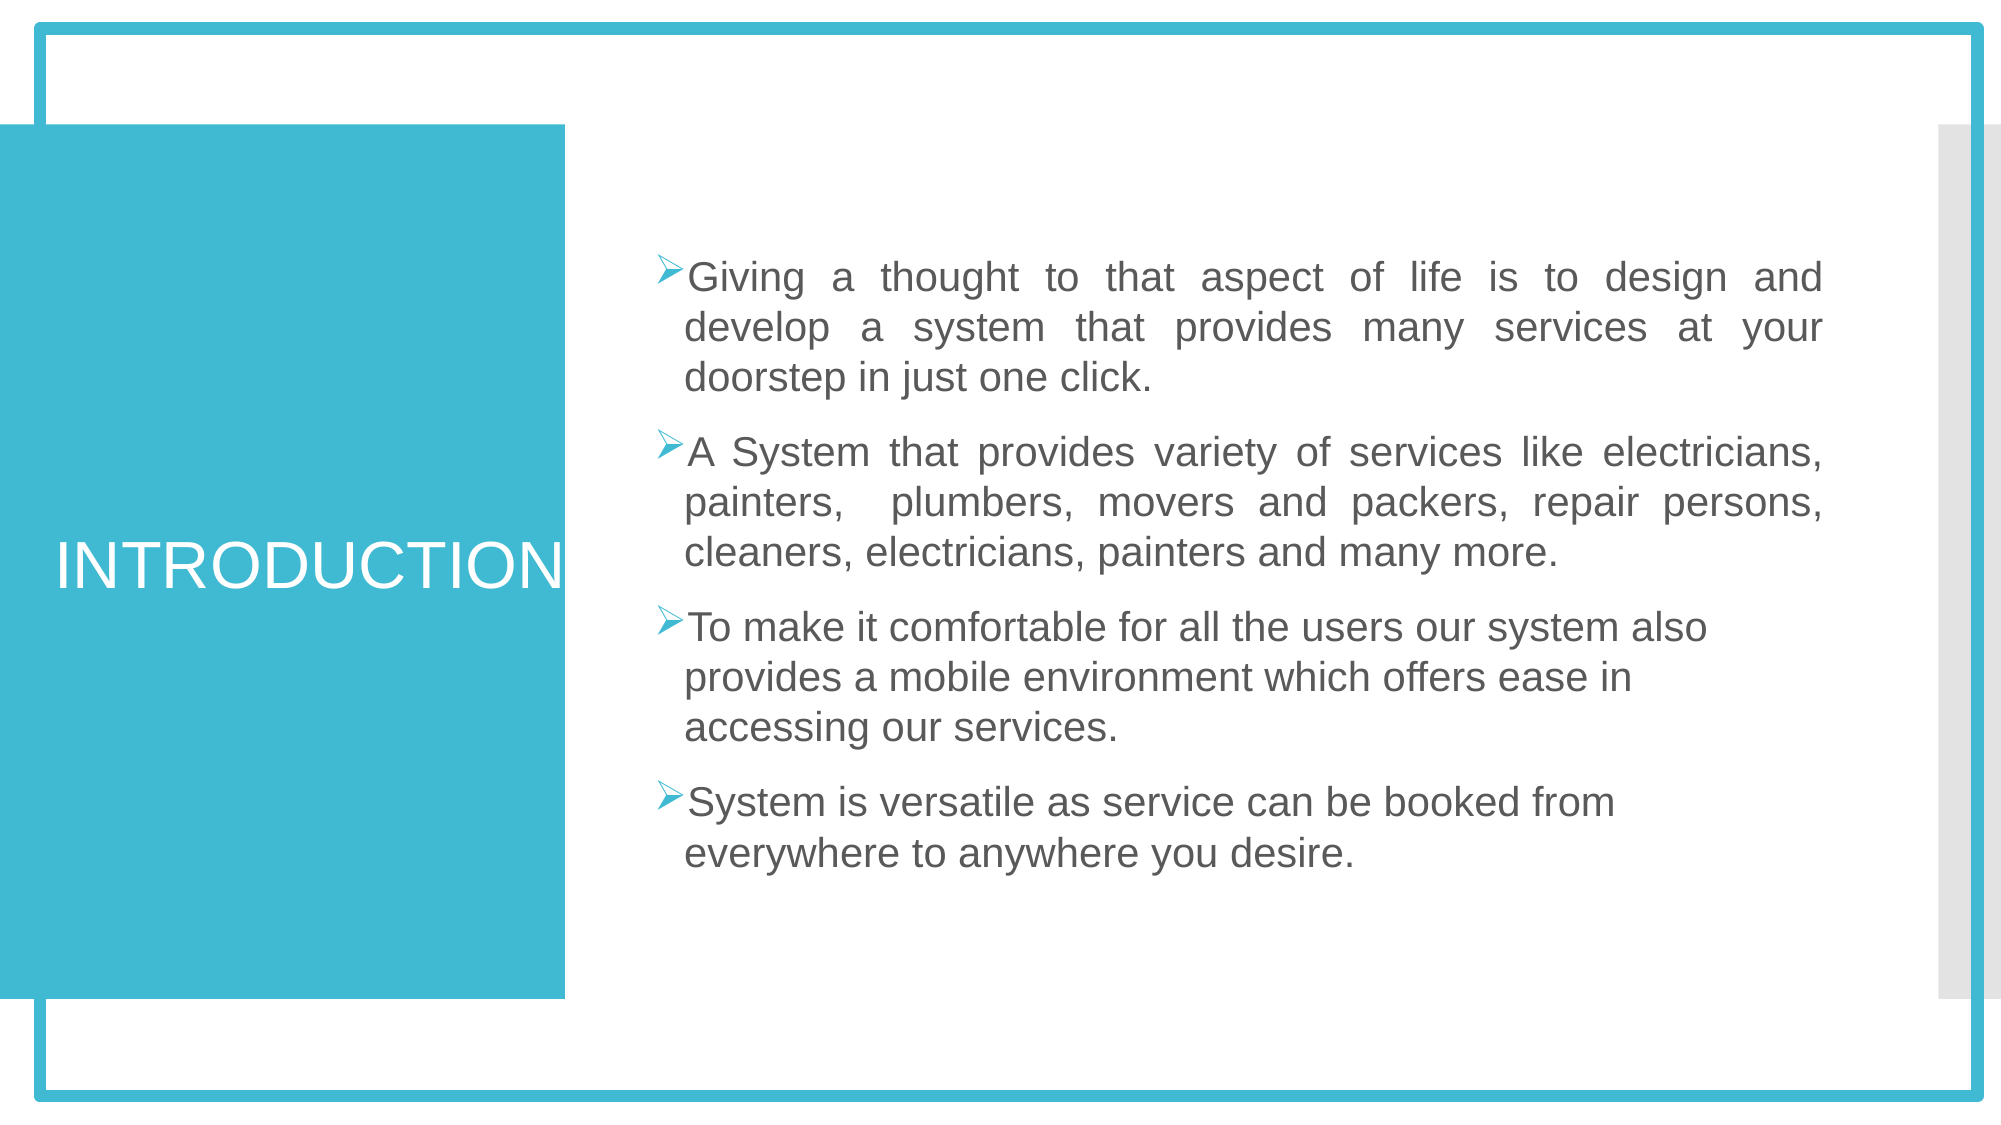

Giving a thought to that aspect of life is to design and develop a system that provides many services at your doorstep in just one click.
A System that provides variety of services like electricians, painters,  plumbers, movers and packers, repair persons, cleaners, electricians, painters and many more.
To make it comfortable for all the users our system also provides a mobile environment which offers ease in accessing our services.
System is versatile as service can be booked from everywhere to anywhere you desire.
INTRODUCTION